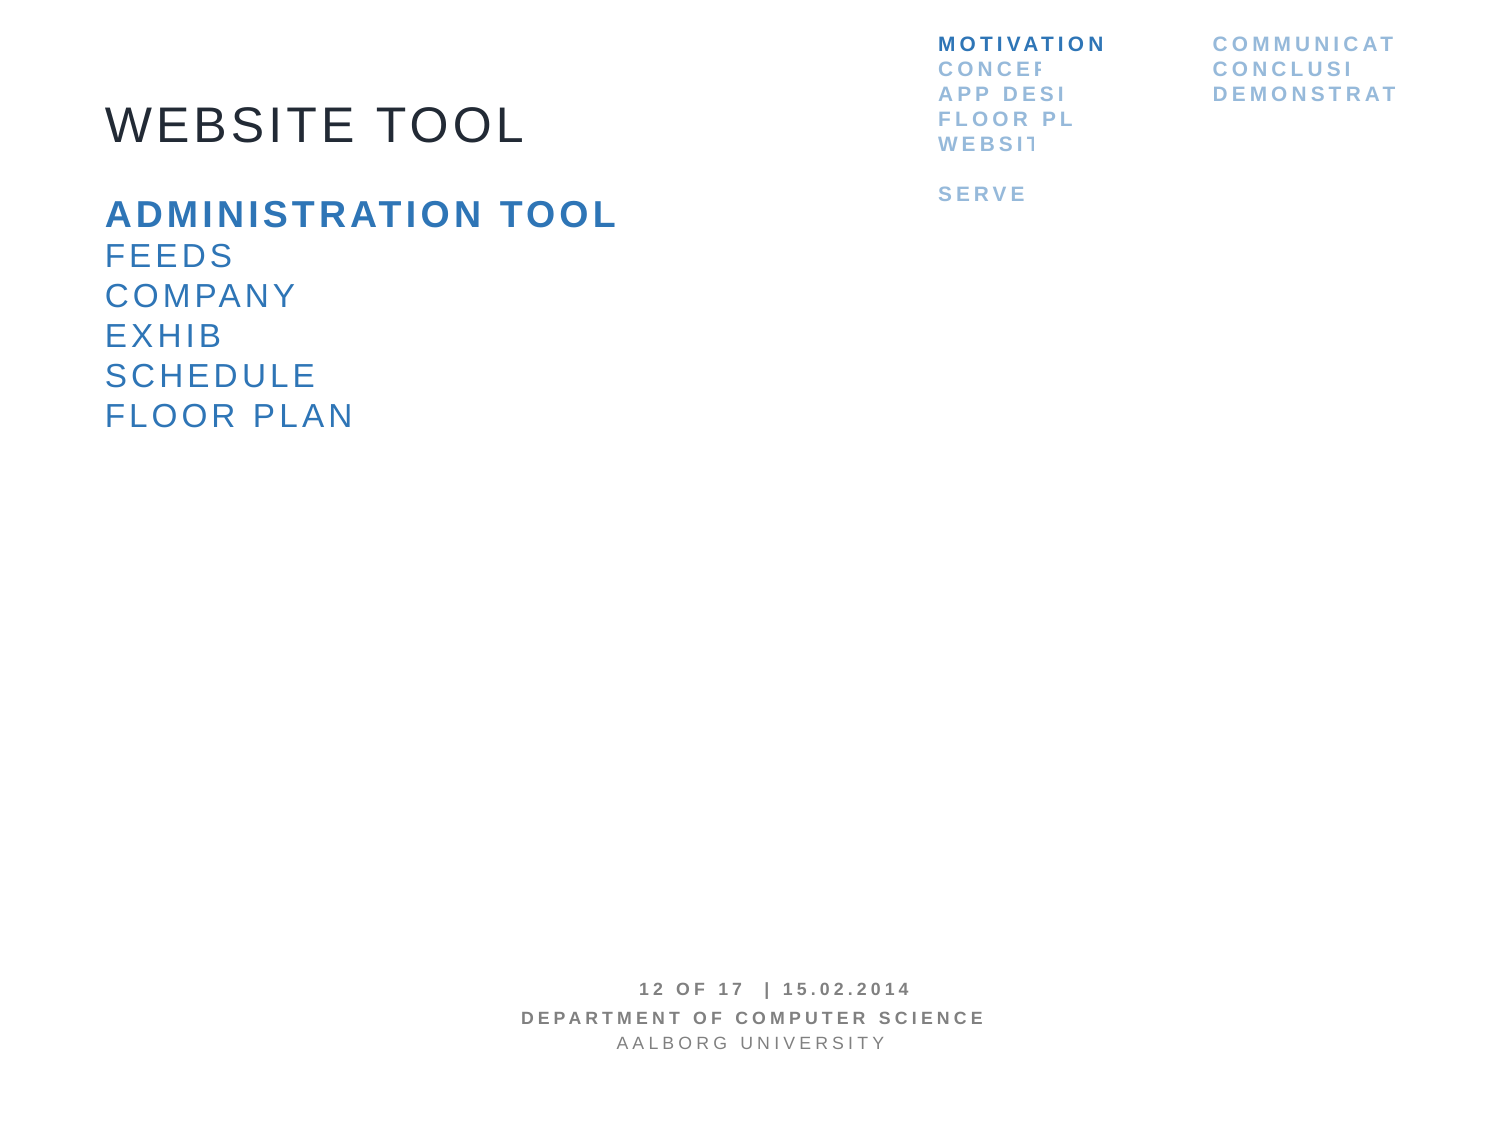

Motivation
concept
App design
Floor plan
Website

Server communication
conclusion
demonstration

website Tool
Administration tool
Feeds
Company
Exhib
Schedule
Floor plan
12 OF 17  | 15.02.2014
Department of computer science
AALBORG UNIVERSITy